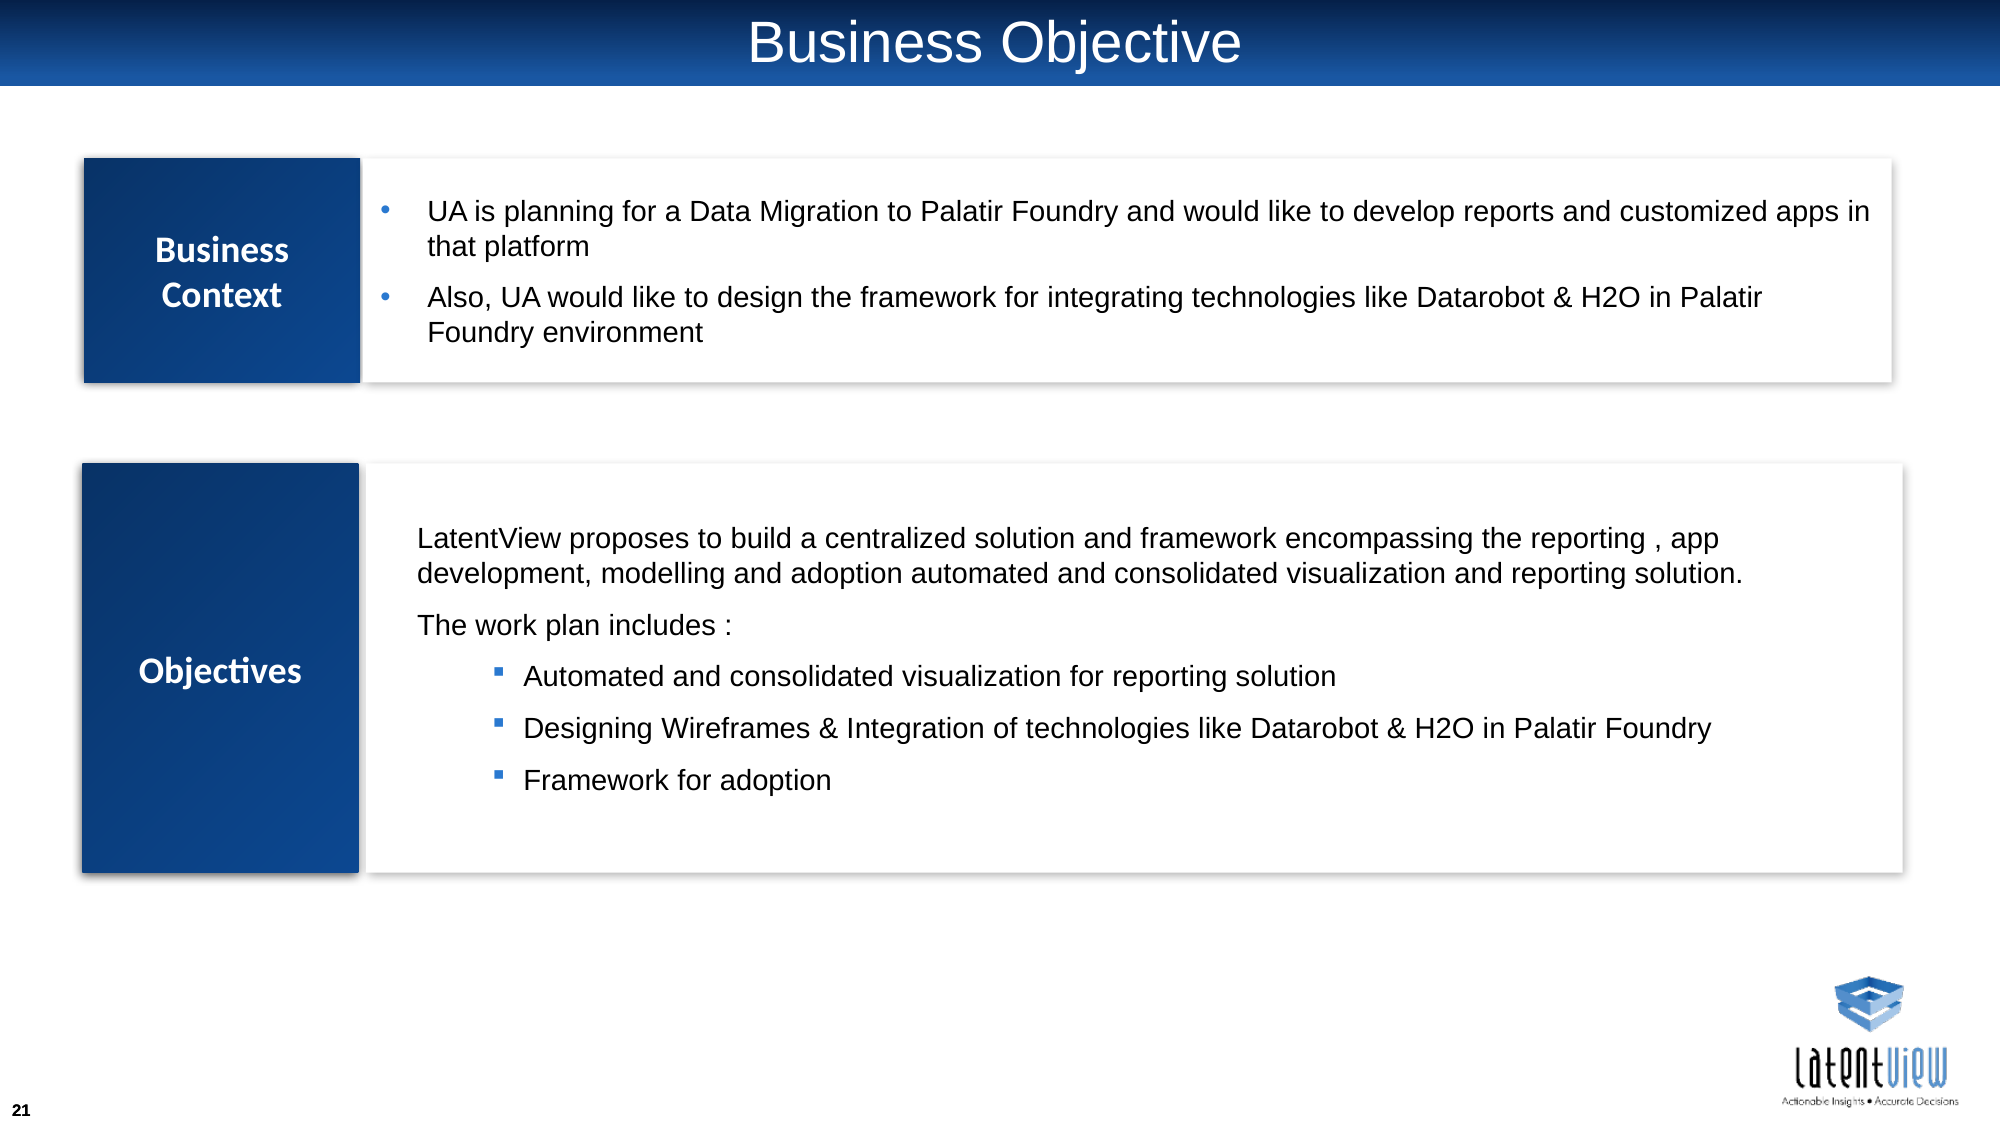

# Business Objective
Business Context
UA is planning for a Data Migration to Palatir Foundry and would like to develop reports and customized apps in that platform
Also, UA would like to design the framework for integrating technologies like Datarobot & H2O in Palatir Foundry environment
Objectives

LatentView proposes to build a centralized solution and framework encompassing the reporting , app development, modelling and adoption automated and consolidated visualization and reporting solution.
The work plan includes :
Automated and consolidated visualization for reporting solution
Designing Wireframes & Integration of technologies like Datarobot & H2O in Palatir Foundry
Framework for adoption